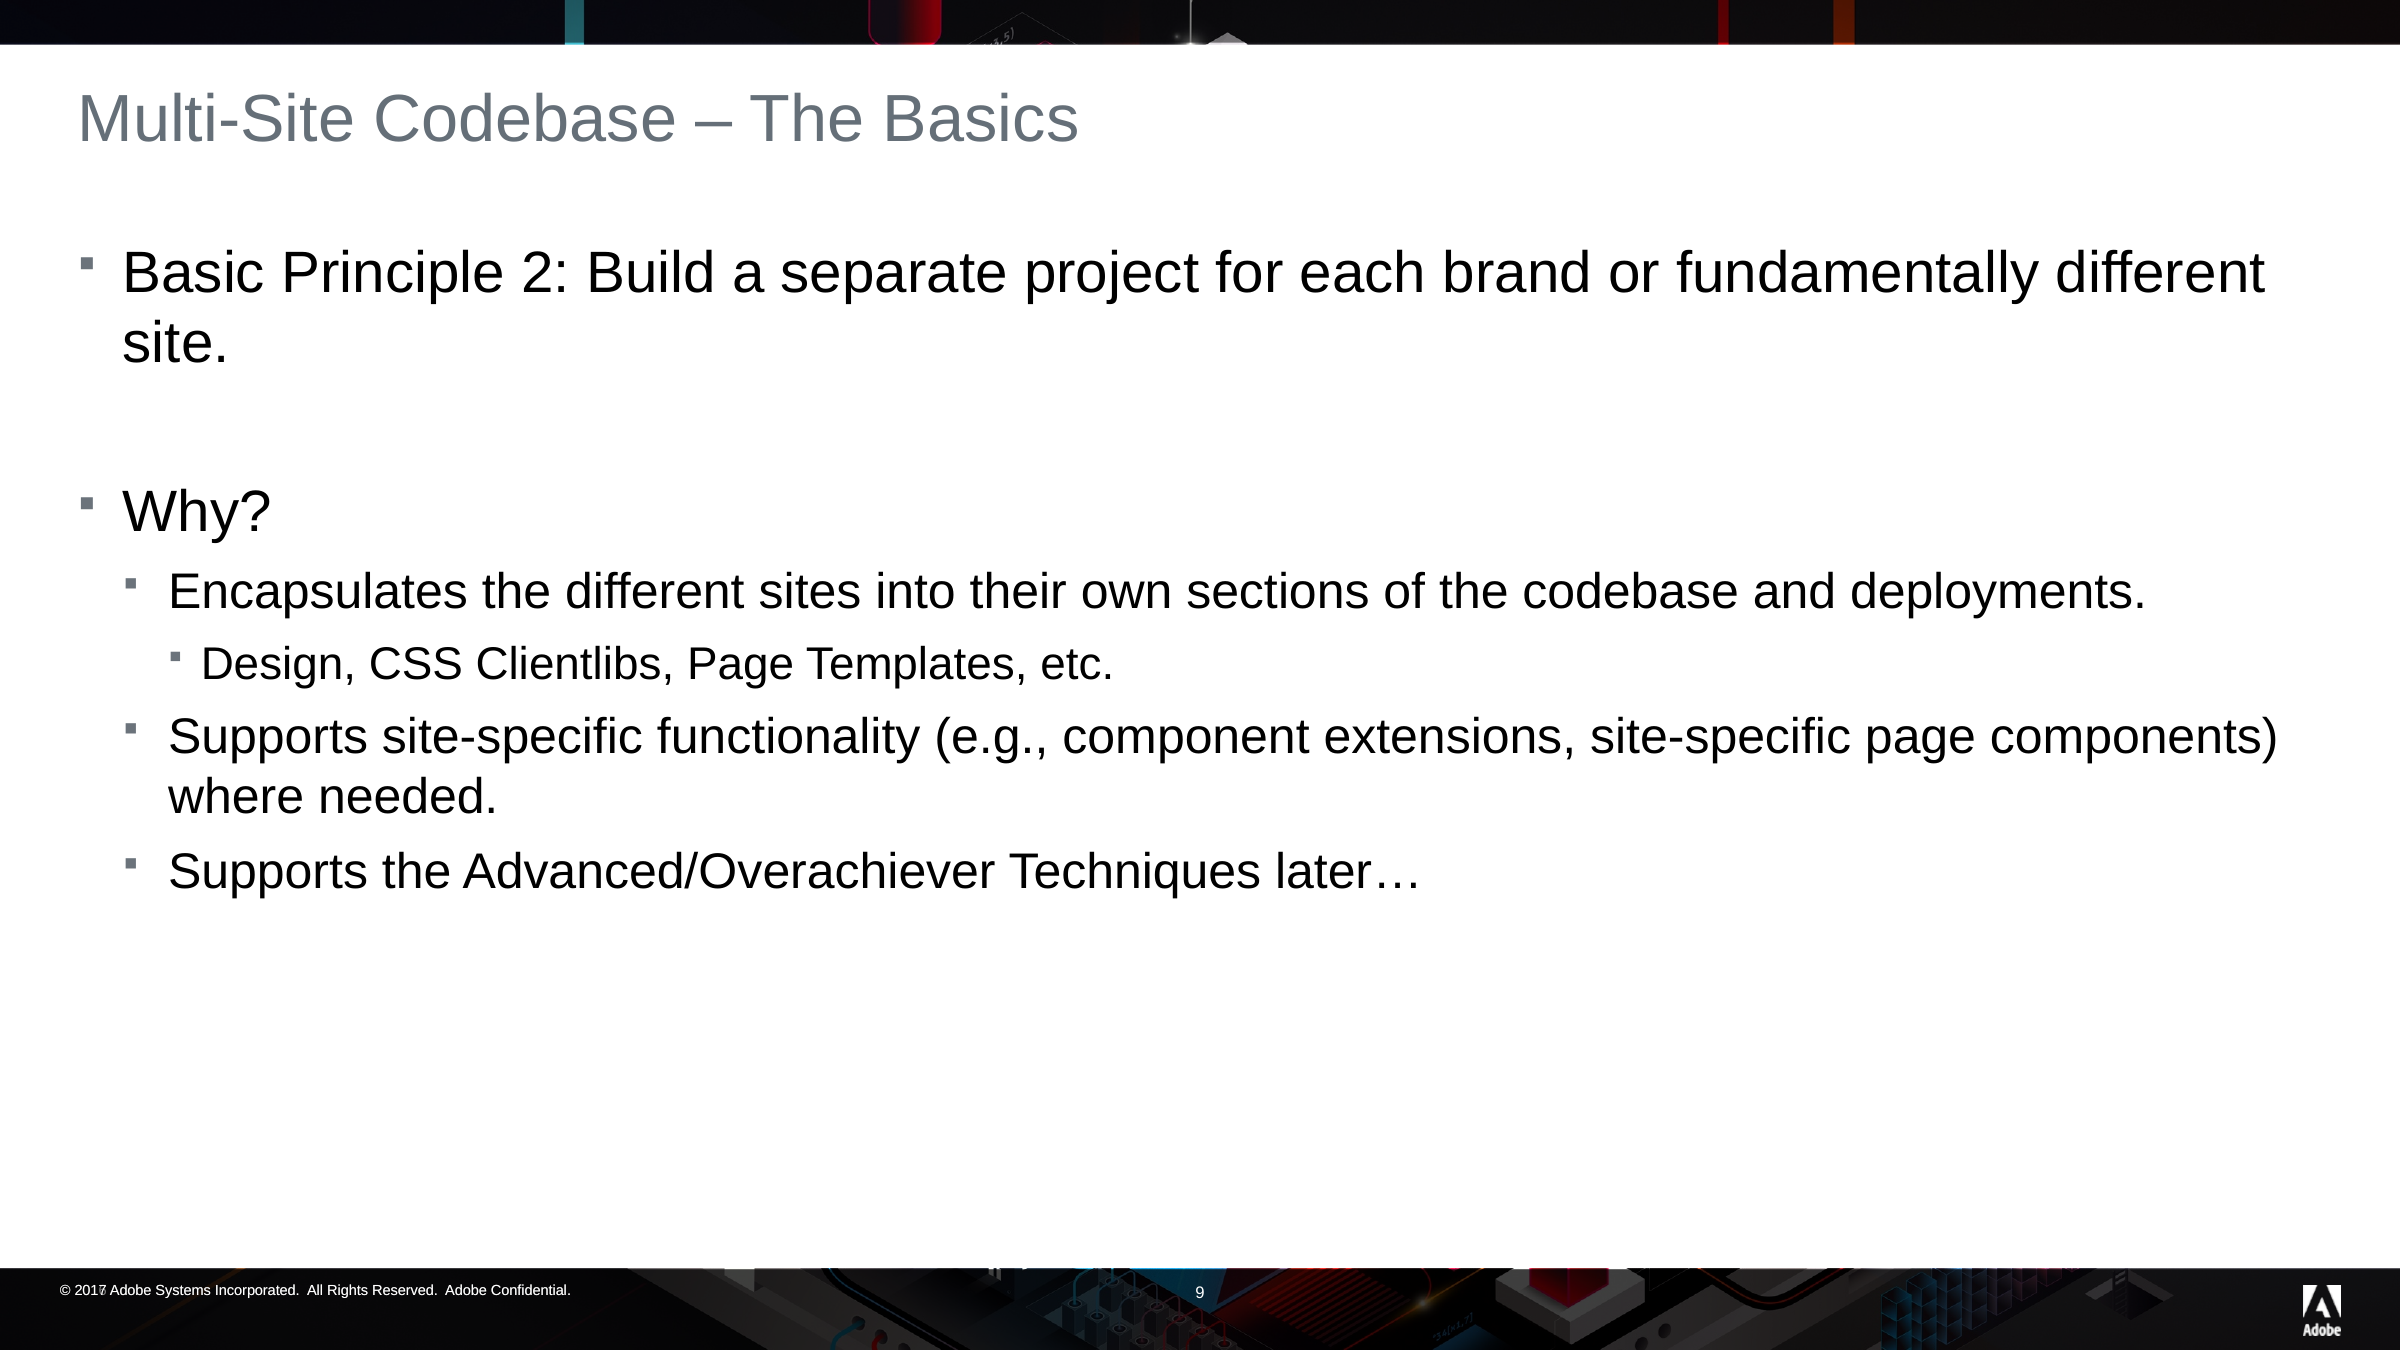

# Multi-Site Codebase – The Basics
Basic Principle 2: Build a separate project for each brand or fundamentally different site.

Why?
Encapsulates the different sites into their own sections of the codebase and deployments.
Design, CSS Clientlibs, Page Templates, etc.
Supports site-specific functionality (e.g., component extensions, site-specific page components) where needed.
Supports the Advanced/Overachiever Techniques later…

9